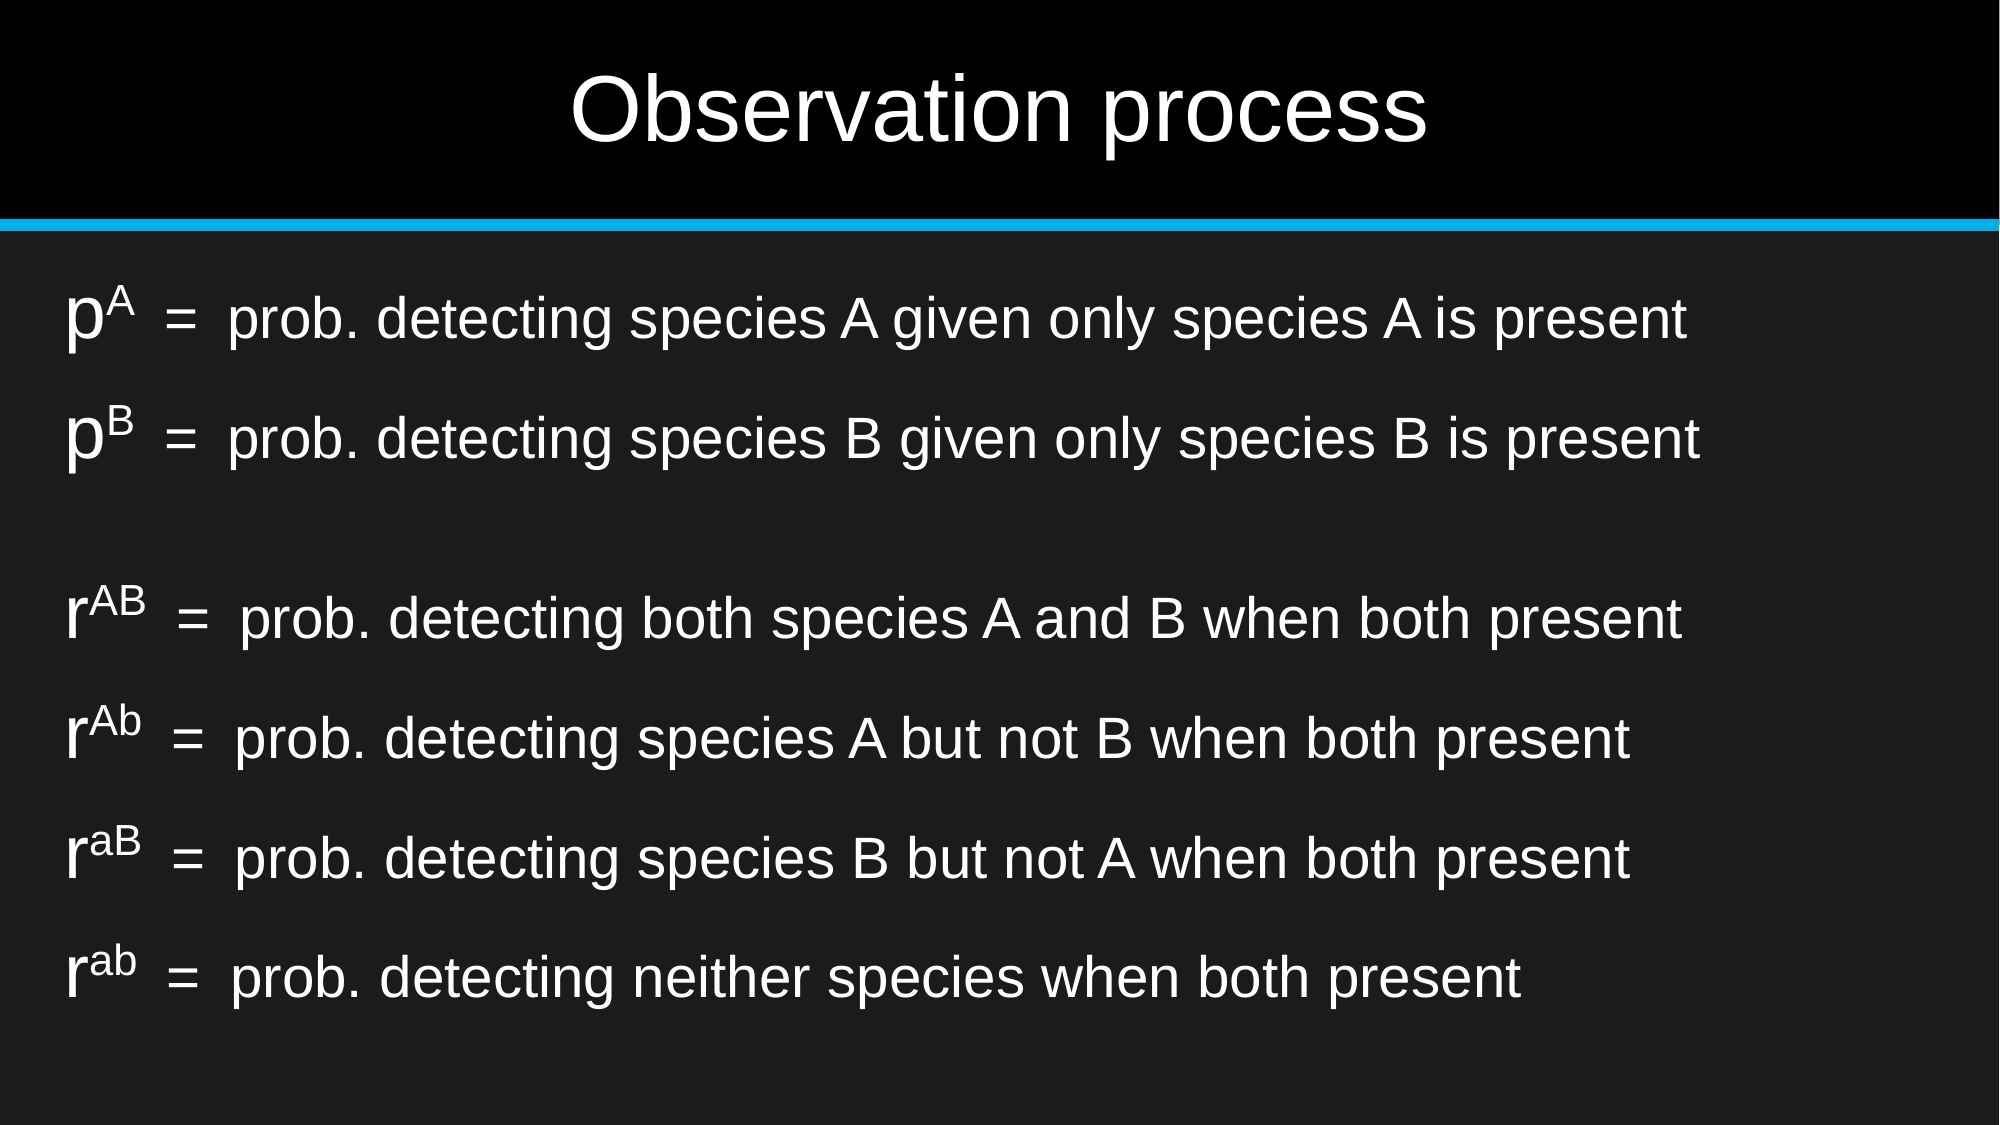

# Observation process
pA = prob. detecting species A given only species A is present

pB = prob. detecting species B given only species B is present

rAB = prob. detecting both species A and B when both present

rAb = prob. detecting species A but not B when both present

raB = prob. detecting species B but not A when both present

rab = prob. detecting neither species when both present